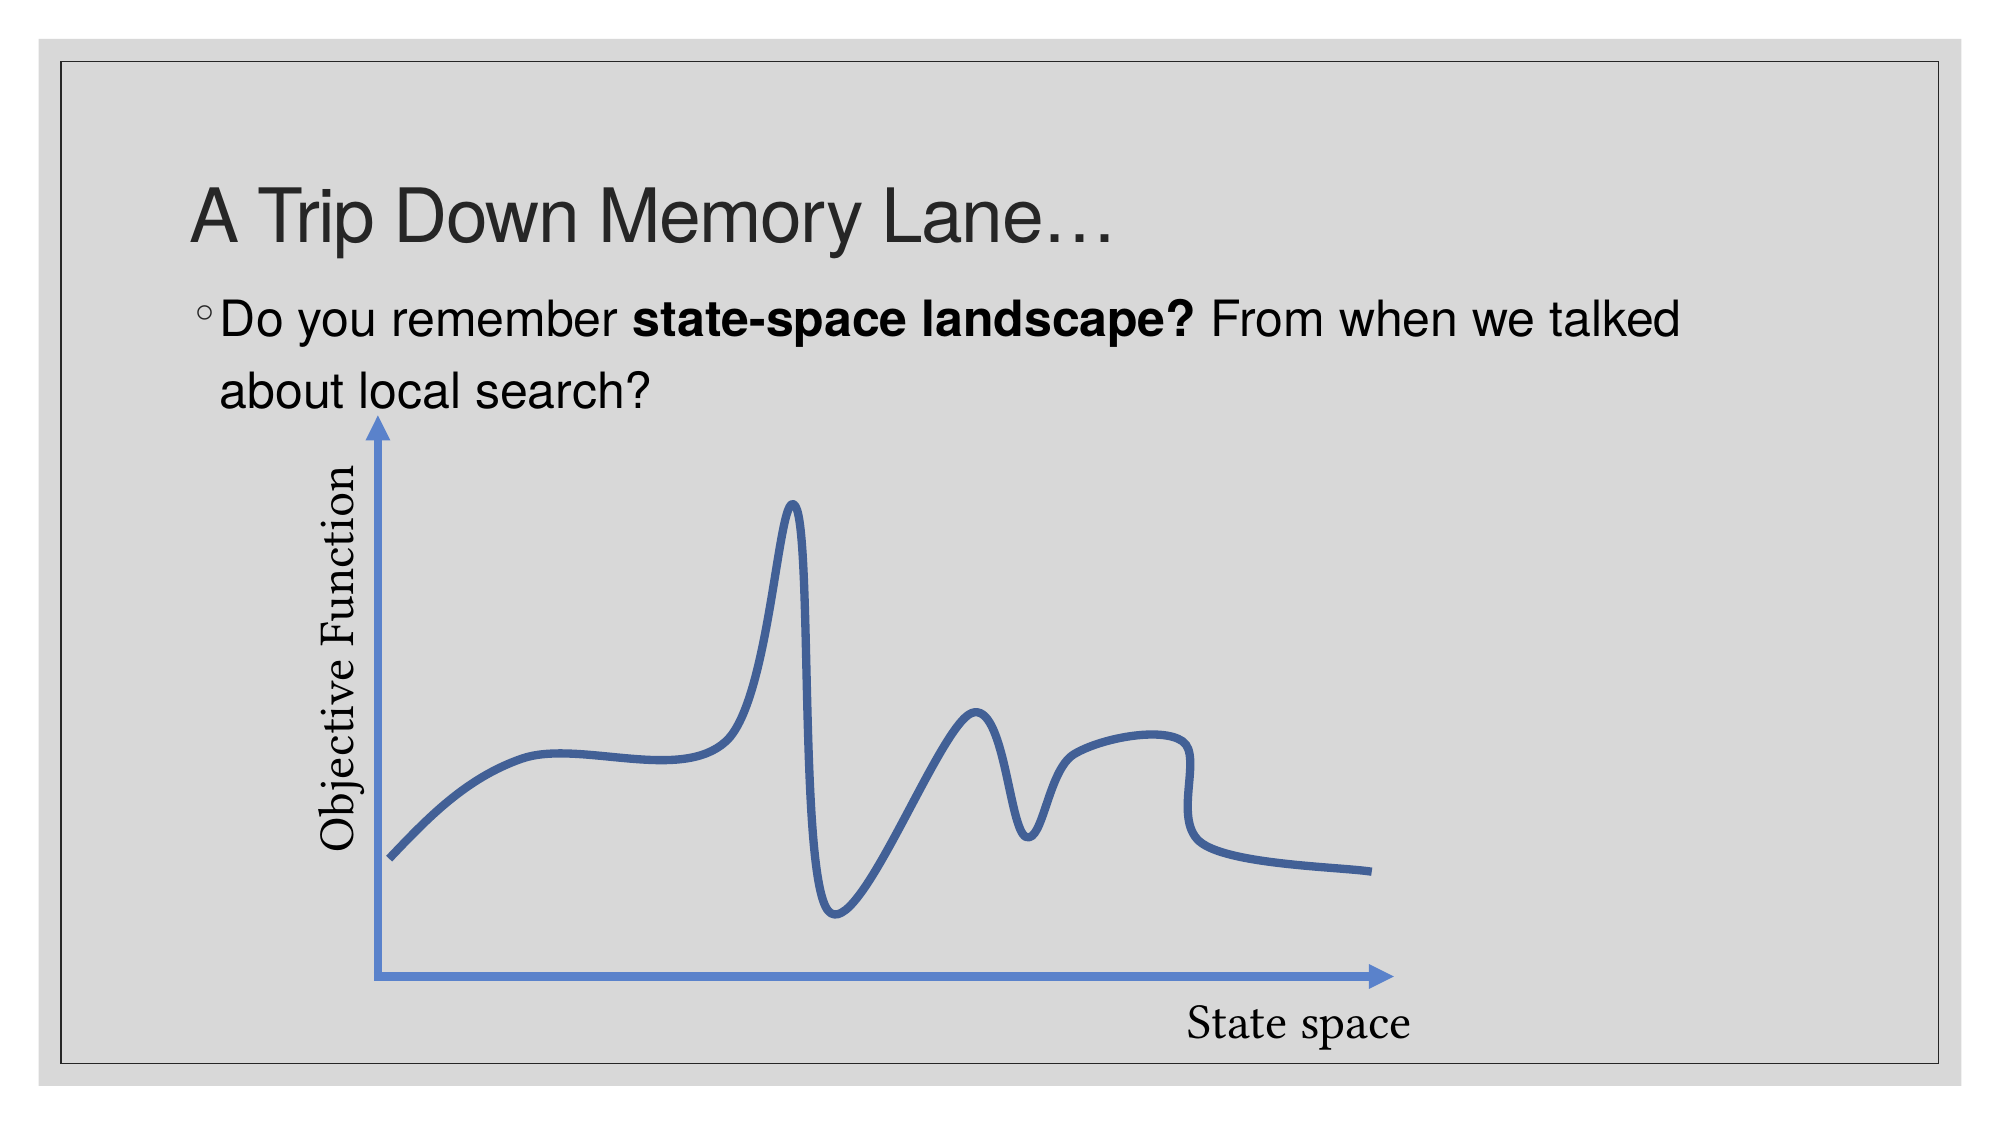

# A Trip Down Memory Lane…
Do you remember state-space landscape? From when we talked about local search?

Objective Function
State space